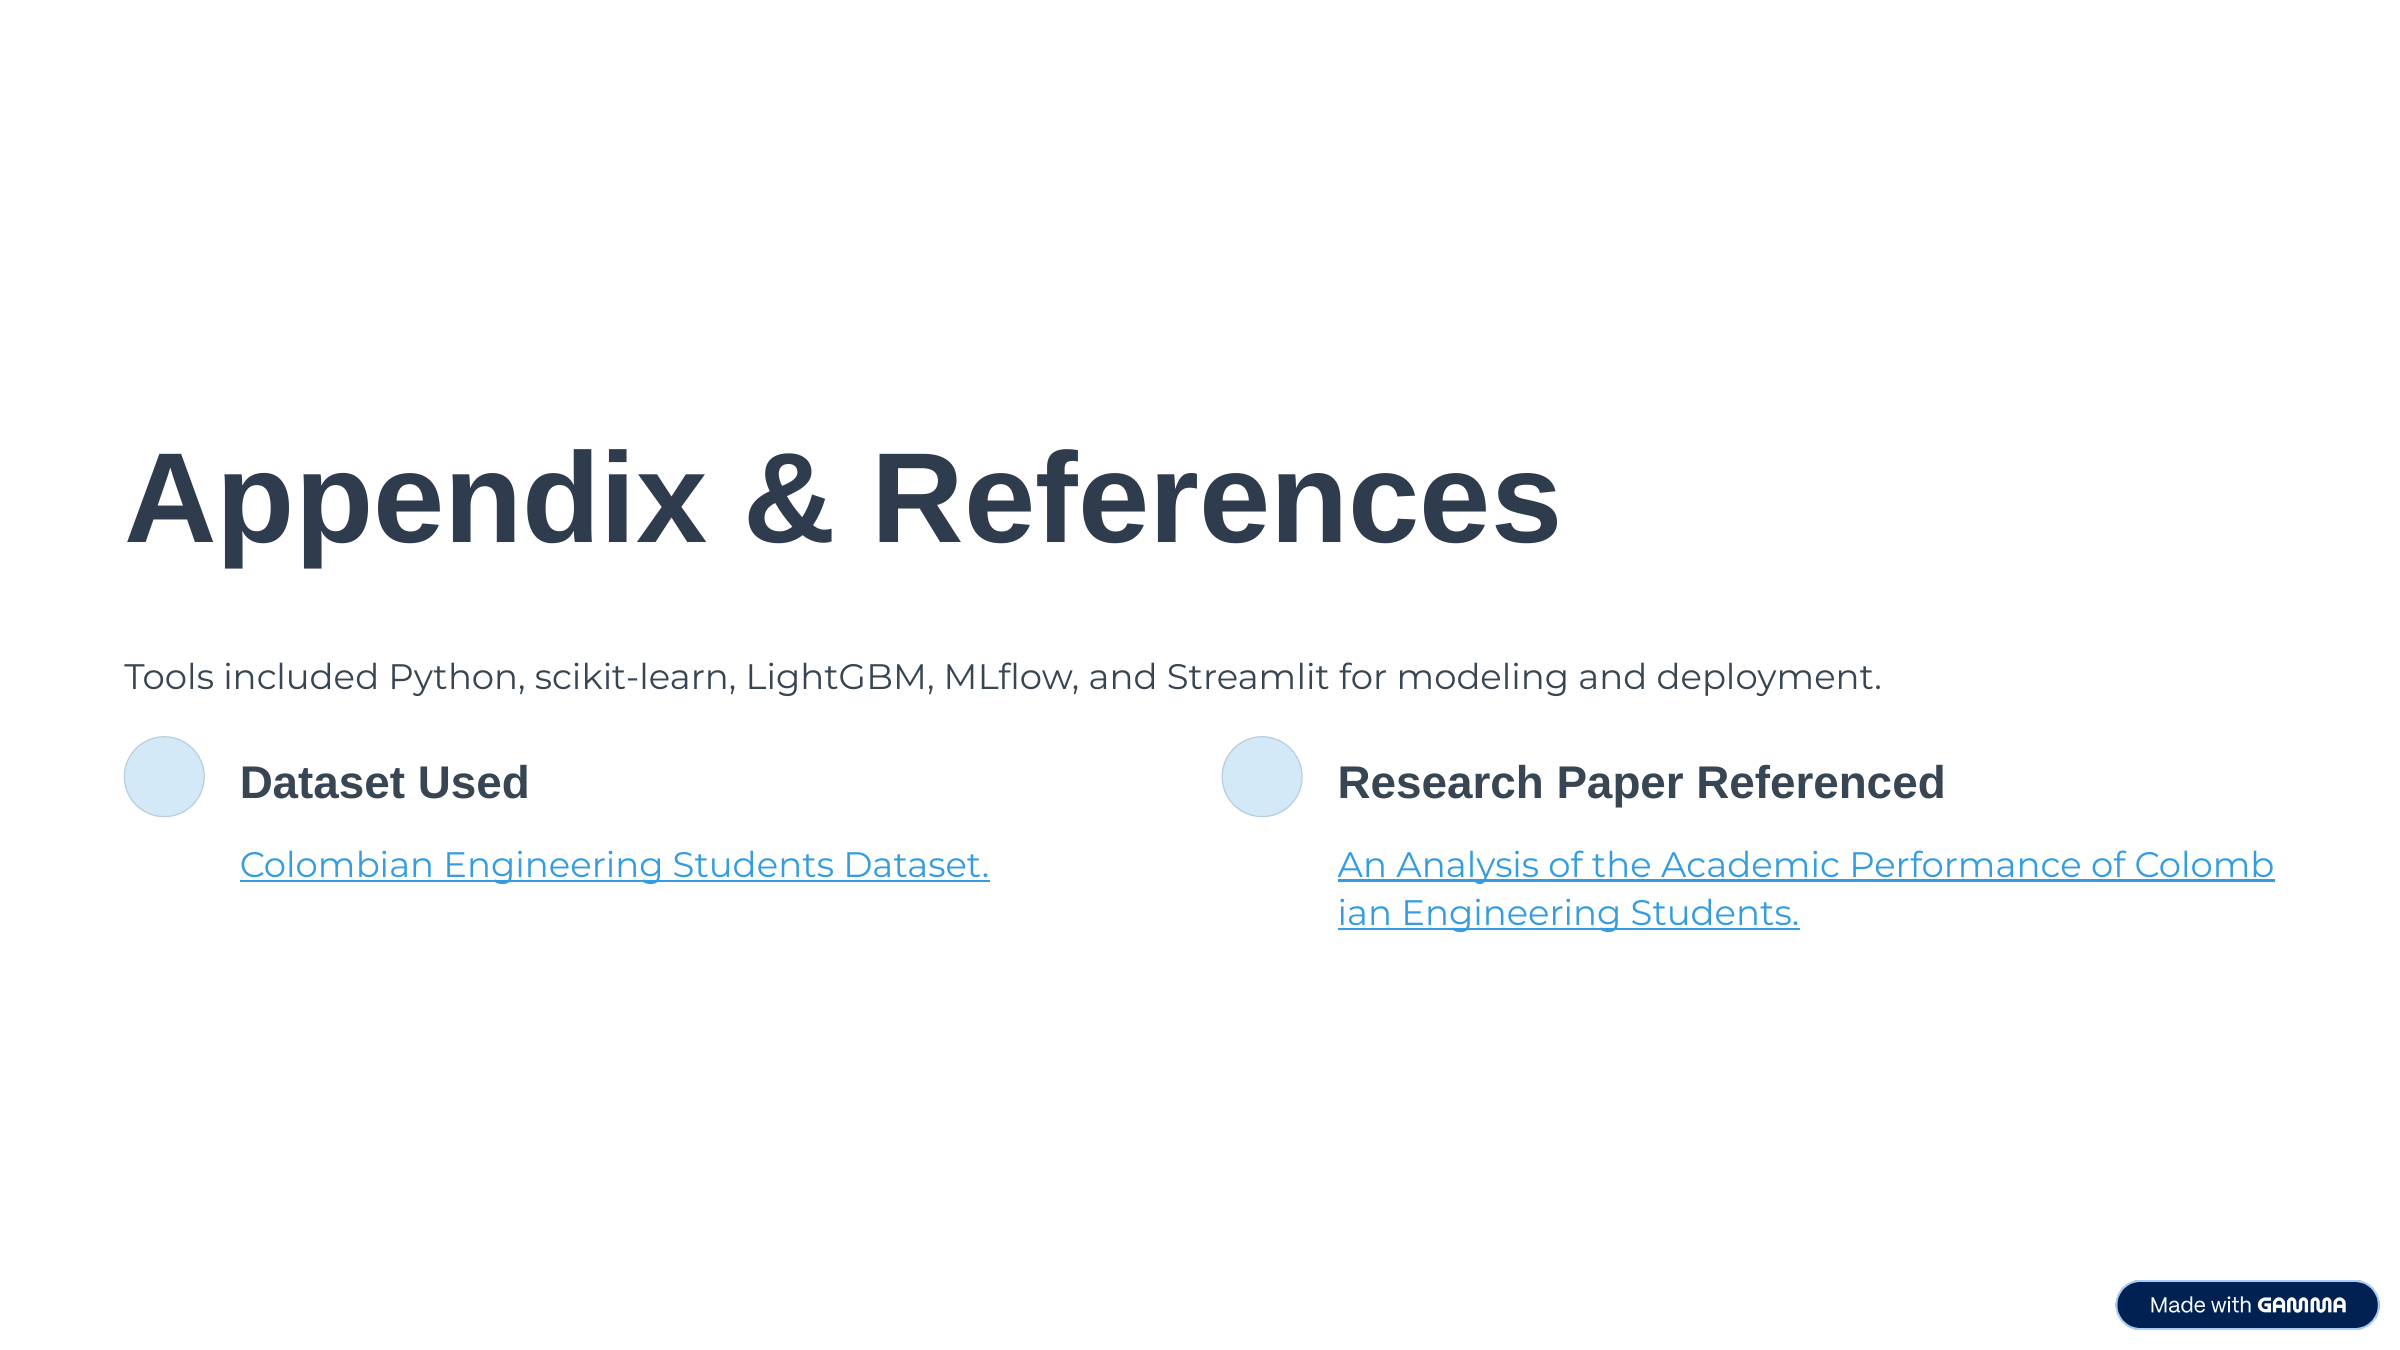

Appendix & References
Tools included Python, scikit-learn, LightGBM, MLflow, and Streamlit for modeling and deployment.

Dataset Used
Research Paper Referenced
Colombian Engineering Students Dataset.
An Analysis of the Academic Performance of Colombian Engineering Students.